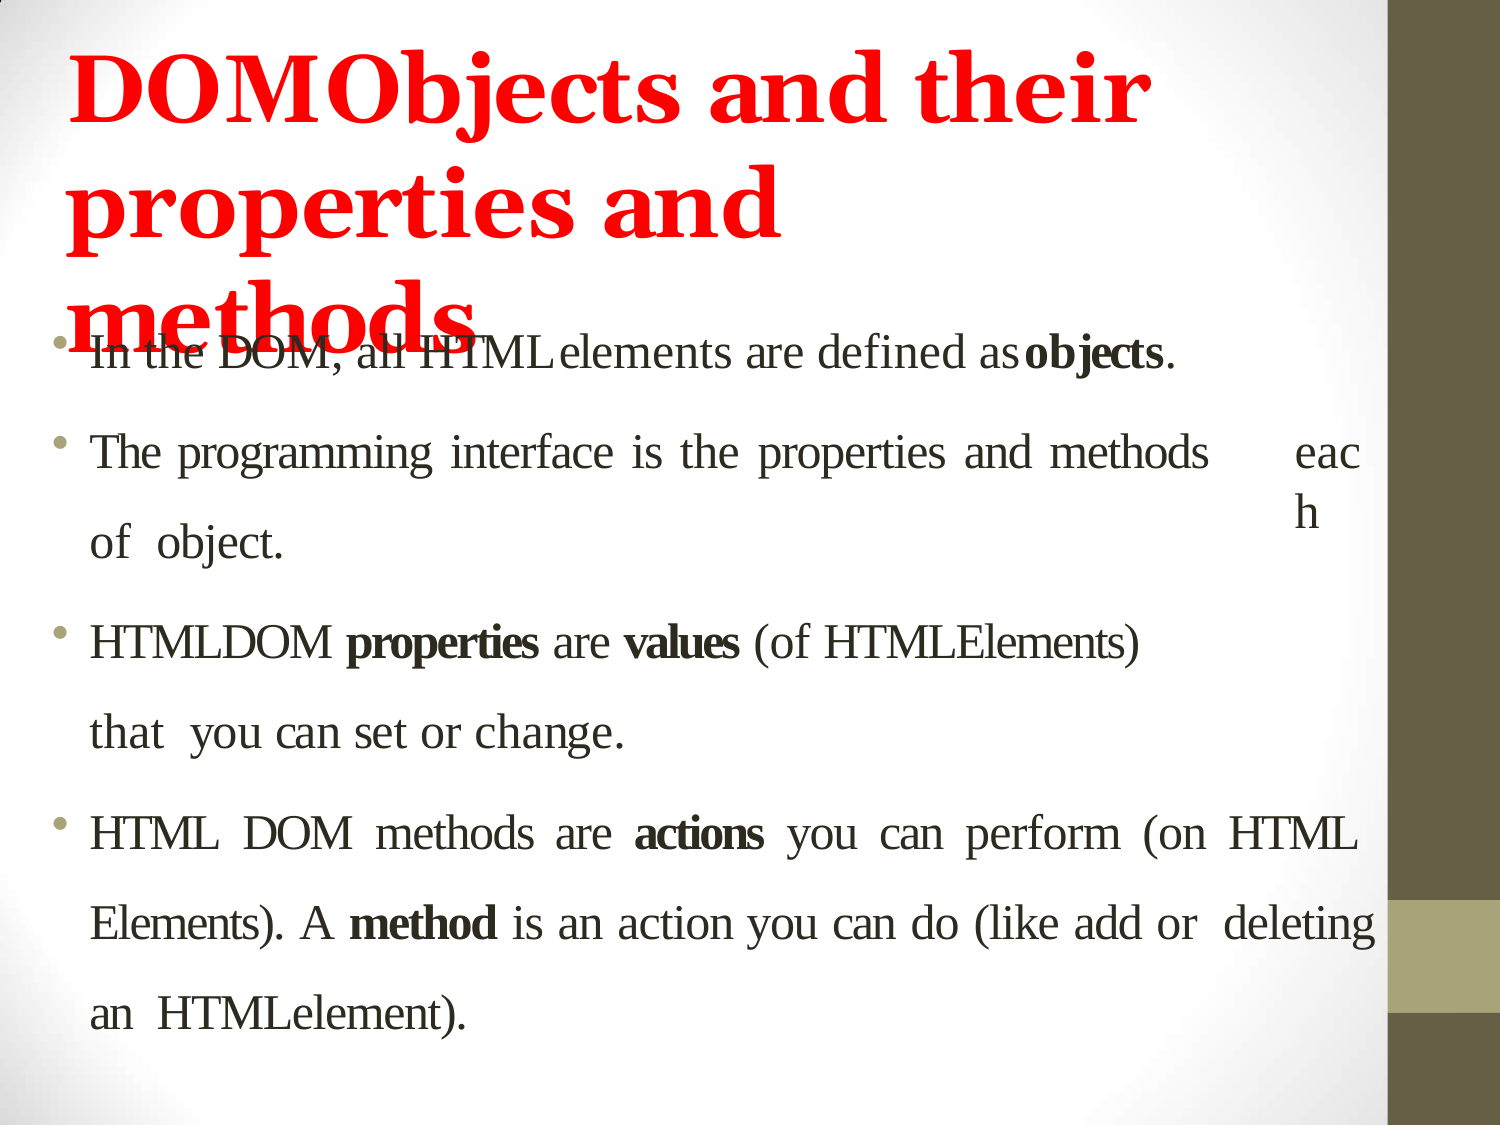

# DOMObjects and their  properties and methods
In the DOM, all HTMLelements are defined asobjects.
The programming interface is the properties and methods of  object.
HTMLDOM properties are values (of HTMLElements) that  you can set or change.
each
HTML DOM methods are actions you can perform (on HTML  Elements). A method is an action you can do (like add or deleting an  HTMLelement).